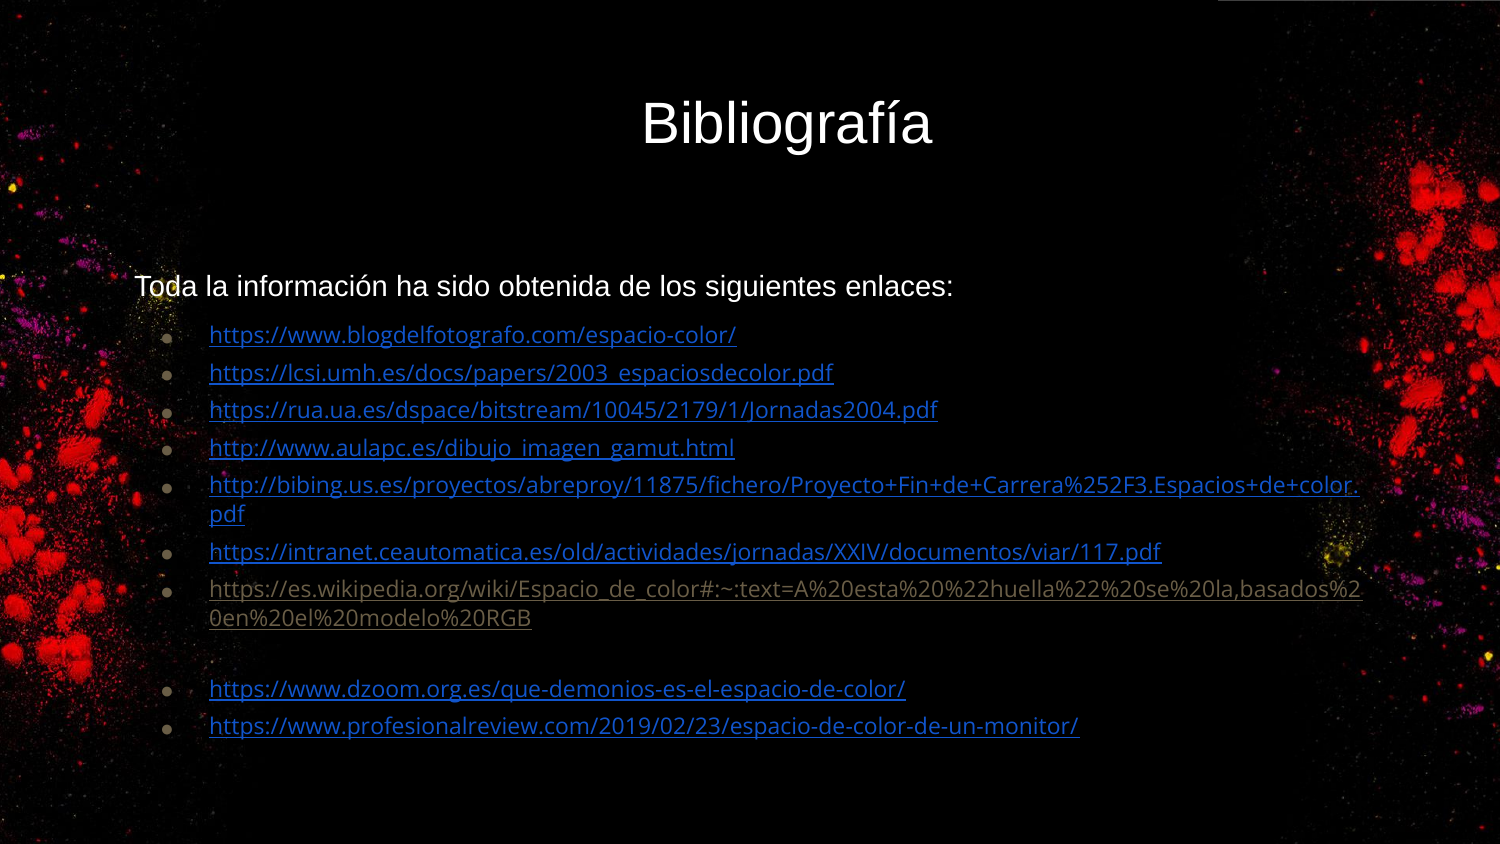

# Bibliografía

Toda la información ha sido obtenida de los siguientes enlaces:
https://www.blogdelfotografo.com/espacio-color/
https://lcsi.umh.es/docs/papers/2003_espaciosdecolor.pdf
https://rua.ua.es/dspace/bitstream/10045/2179/1/Jornadas2004.pdf
http://www.aulapc.es/dibujo_imagen_gamut.html
http://bibing.us.es/proyectos/abreproy/11875/fichero/Proyecto+Fin+de+Carrera%252F3.Espacios+de+color.pdf
https://intranet.ceautomatica.es/old/actividades/jornadas/XXIV/documentos/viar/117.pdf
https://es.wikipedia.org/wiki/Espacio_de_color#:~:text=A%20esta%20%22huella%22%20se%20la,basados%20en%20el%20modelo%20RGB.
https://www.dzoom.org.es/que-demonios-es-el-espacio-de-color/
https://www.profesionalreview.com/2019/02/23/espacio-de-color-de-un-monitor/